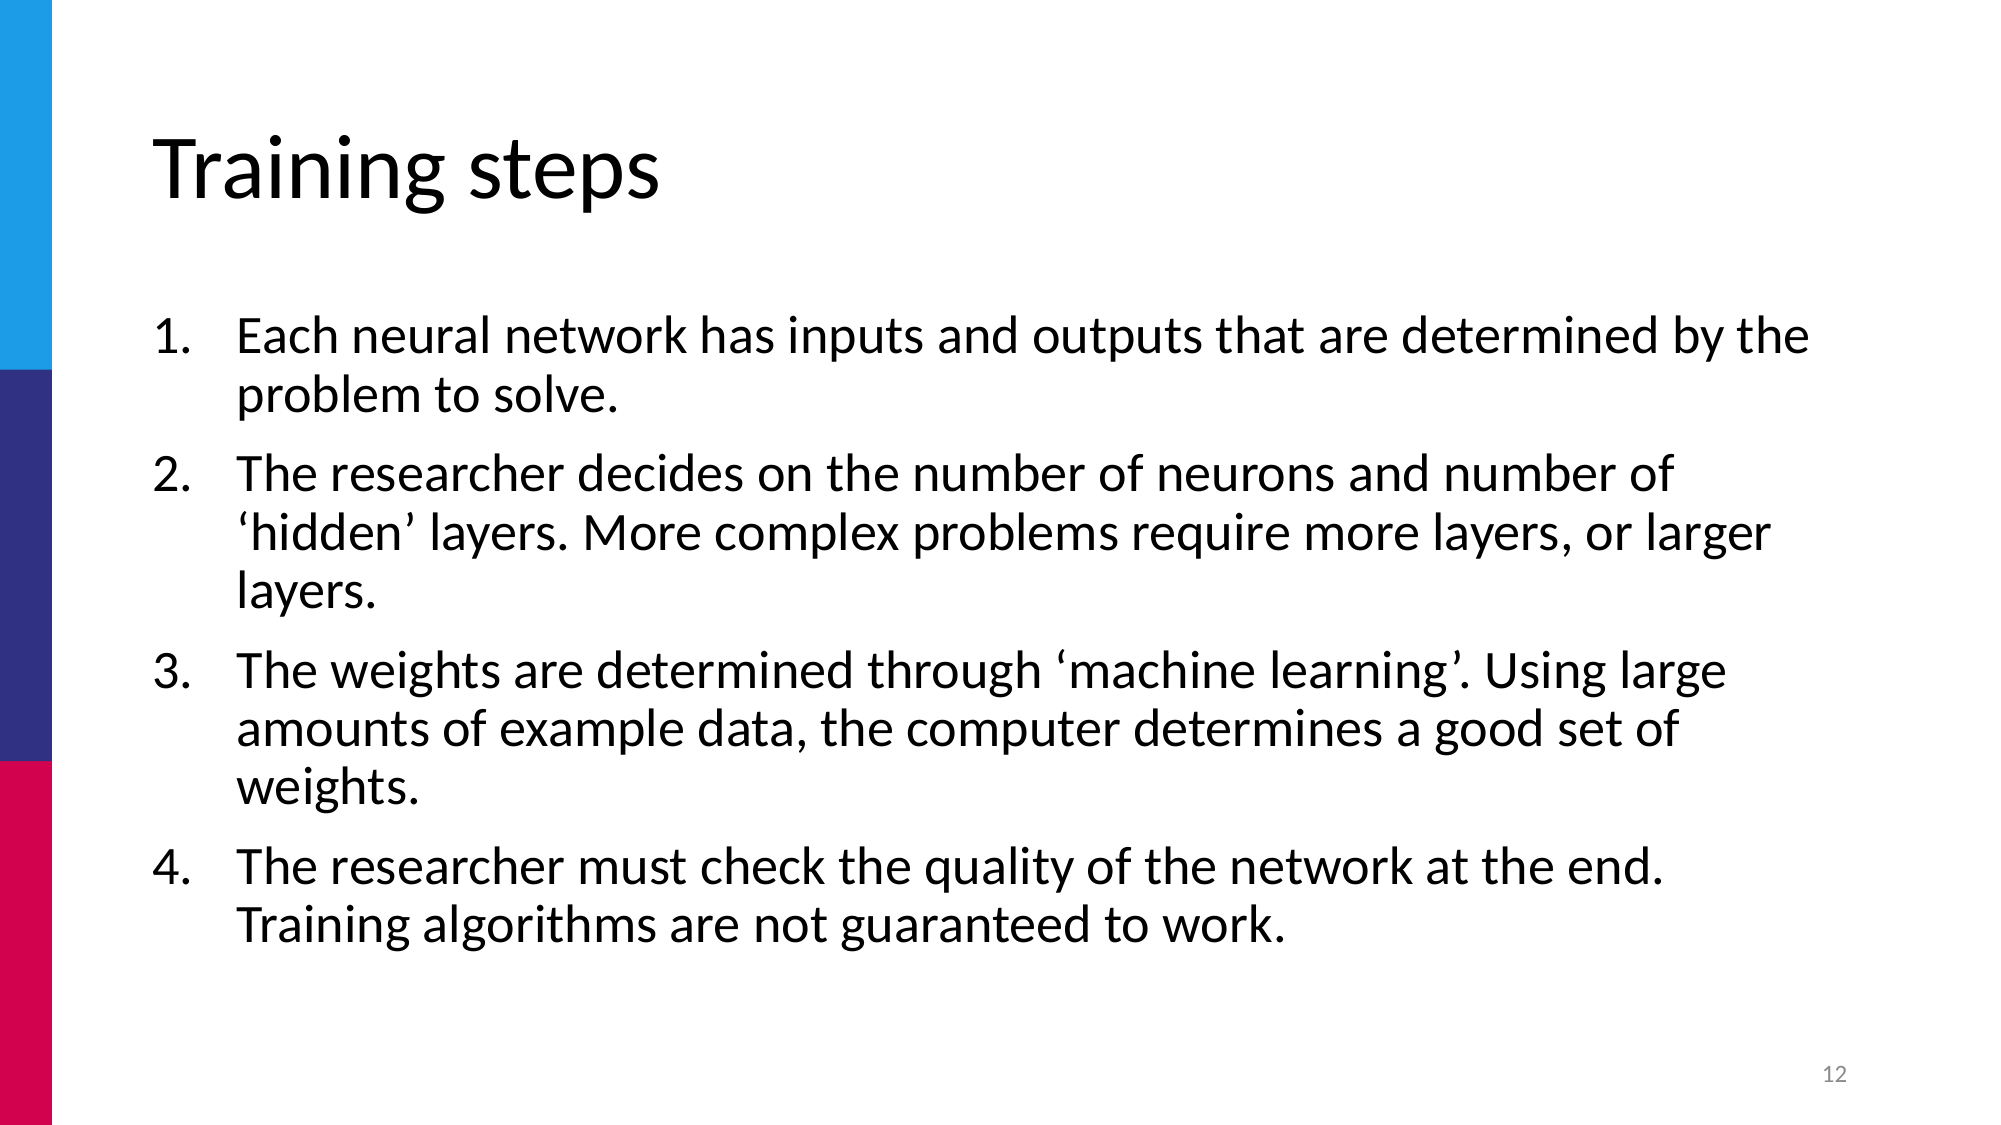

# Training steps
Each neural network has inputs and outputs that are determined by the problem to solve.
The researcher decides on the number of neurons and number of ‘hidden’ layers. More complex problems require more layers, or larger layers.
The weights are determined through ‘machine learning’. Using large amounts of example data, the computer determines a good set of weights.
The researcher must check the quality of the network at the end. Training algorithms are not guaranteed to work.
12